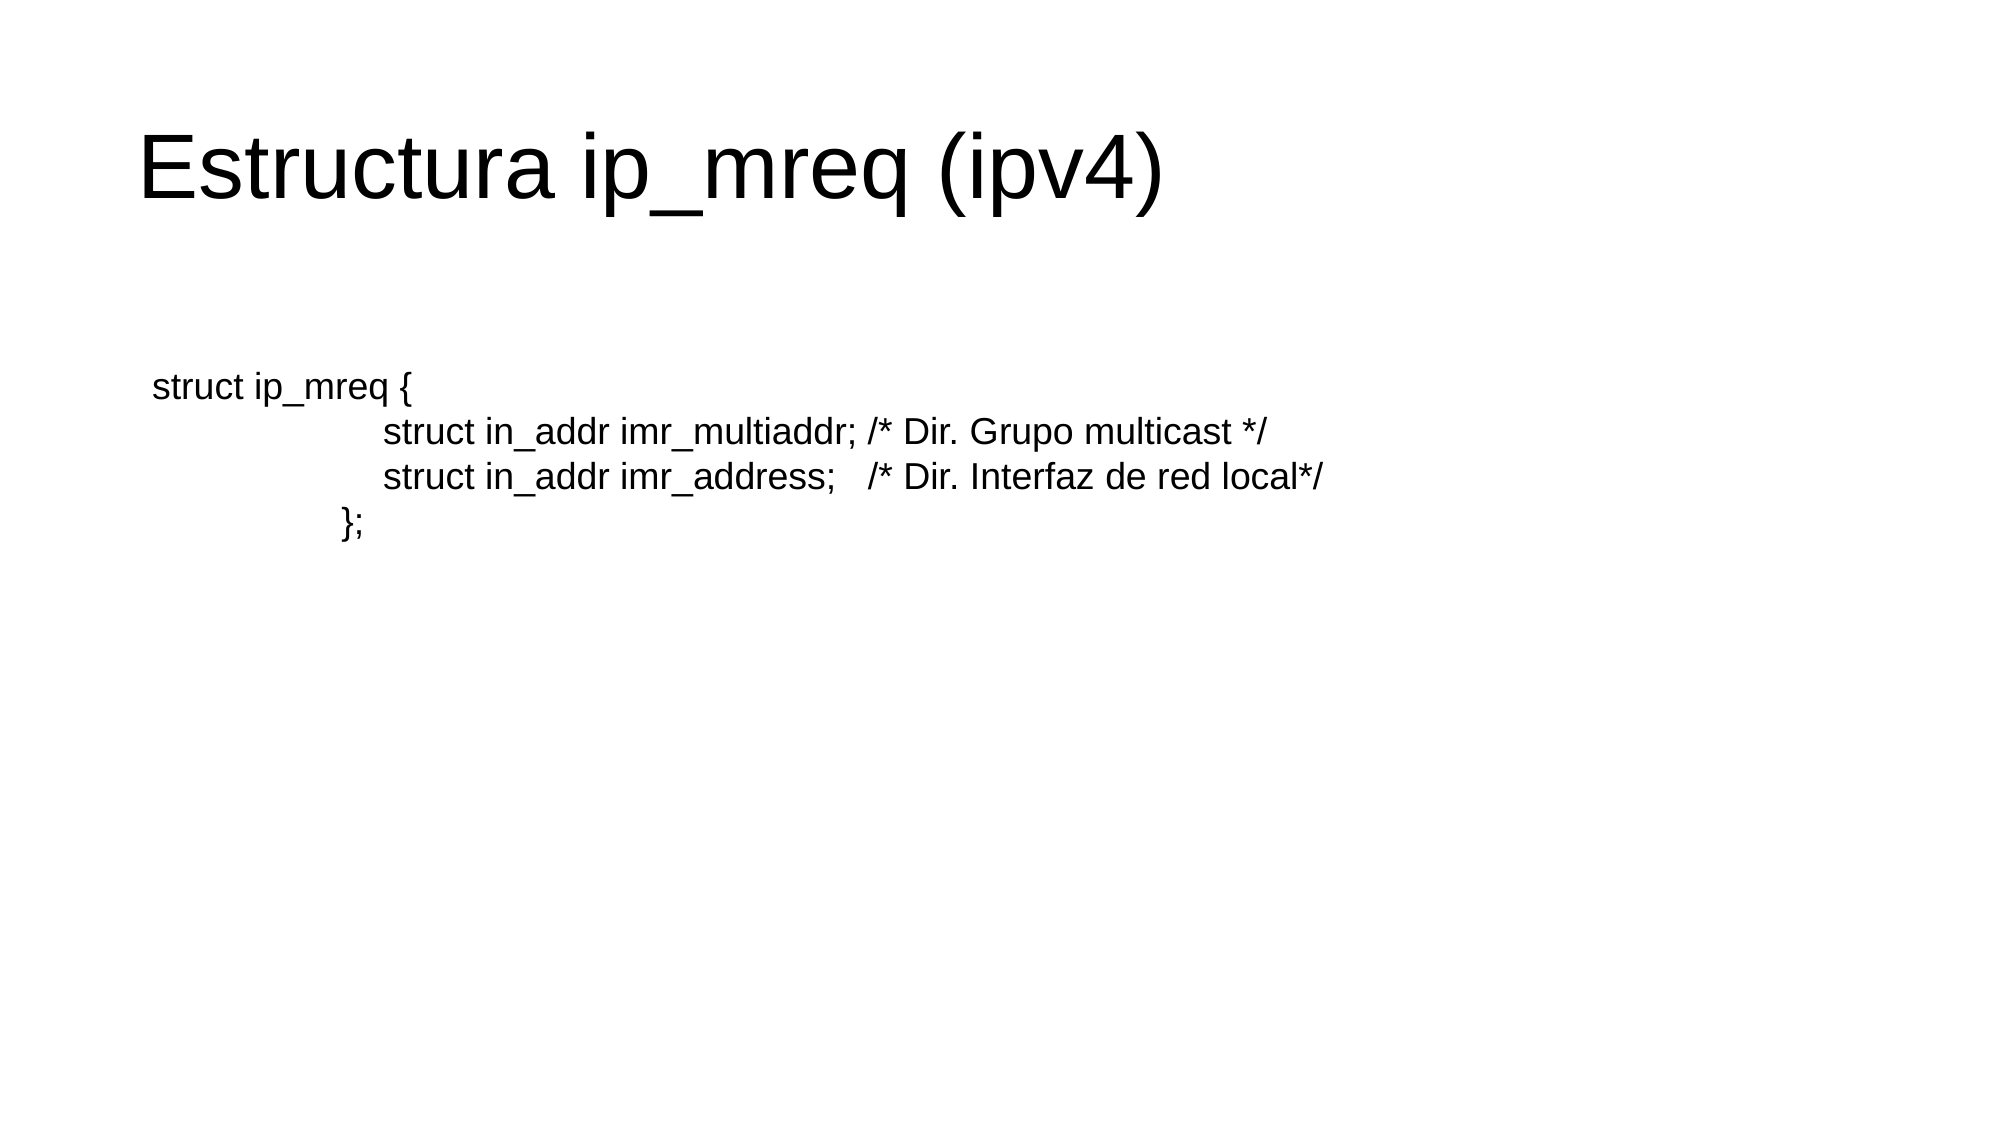

Estructura ip_mreq (ipv4)
struct ip_mreq {
                      struct in_addr imr_multiaddr; /* Dir. Grupo multicast */
                      struct in_addr imr_address;   /* Dir. Interfaz de red local*/
                  };